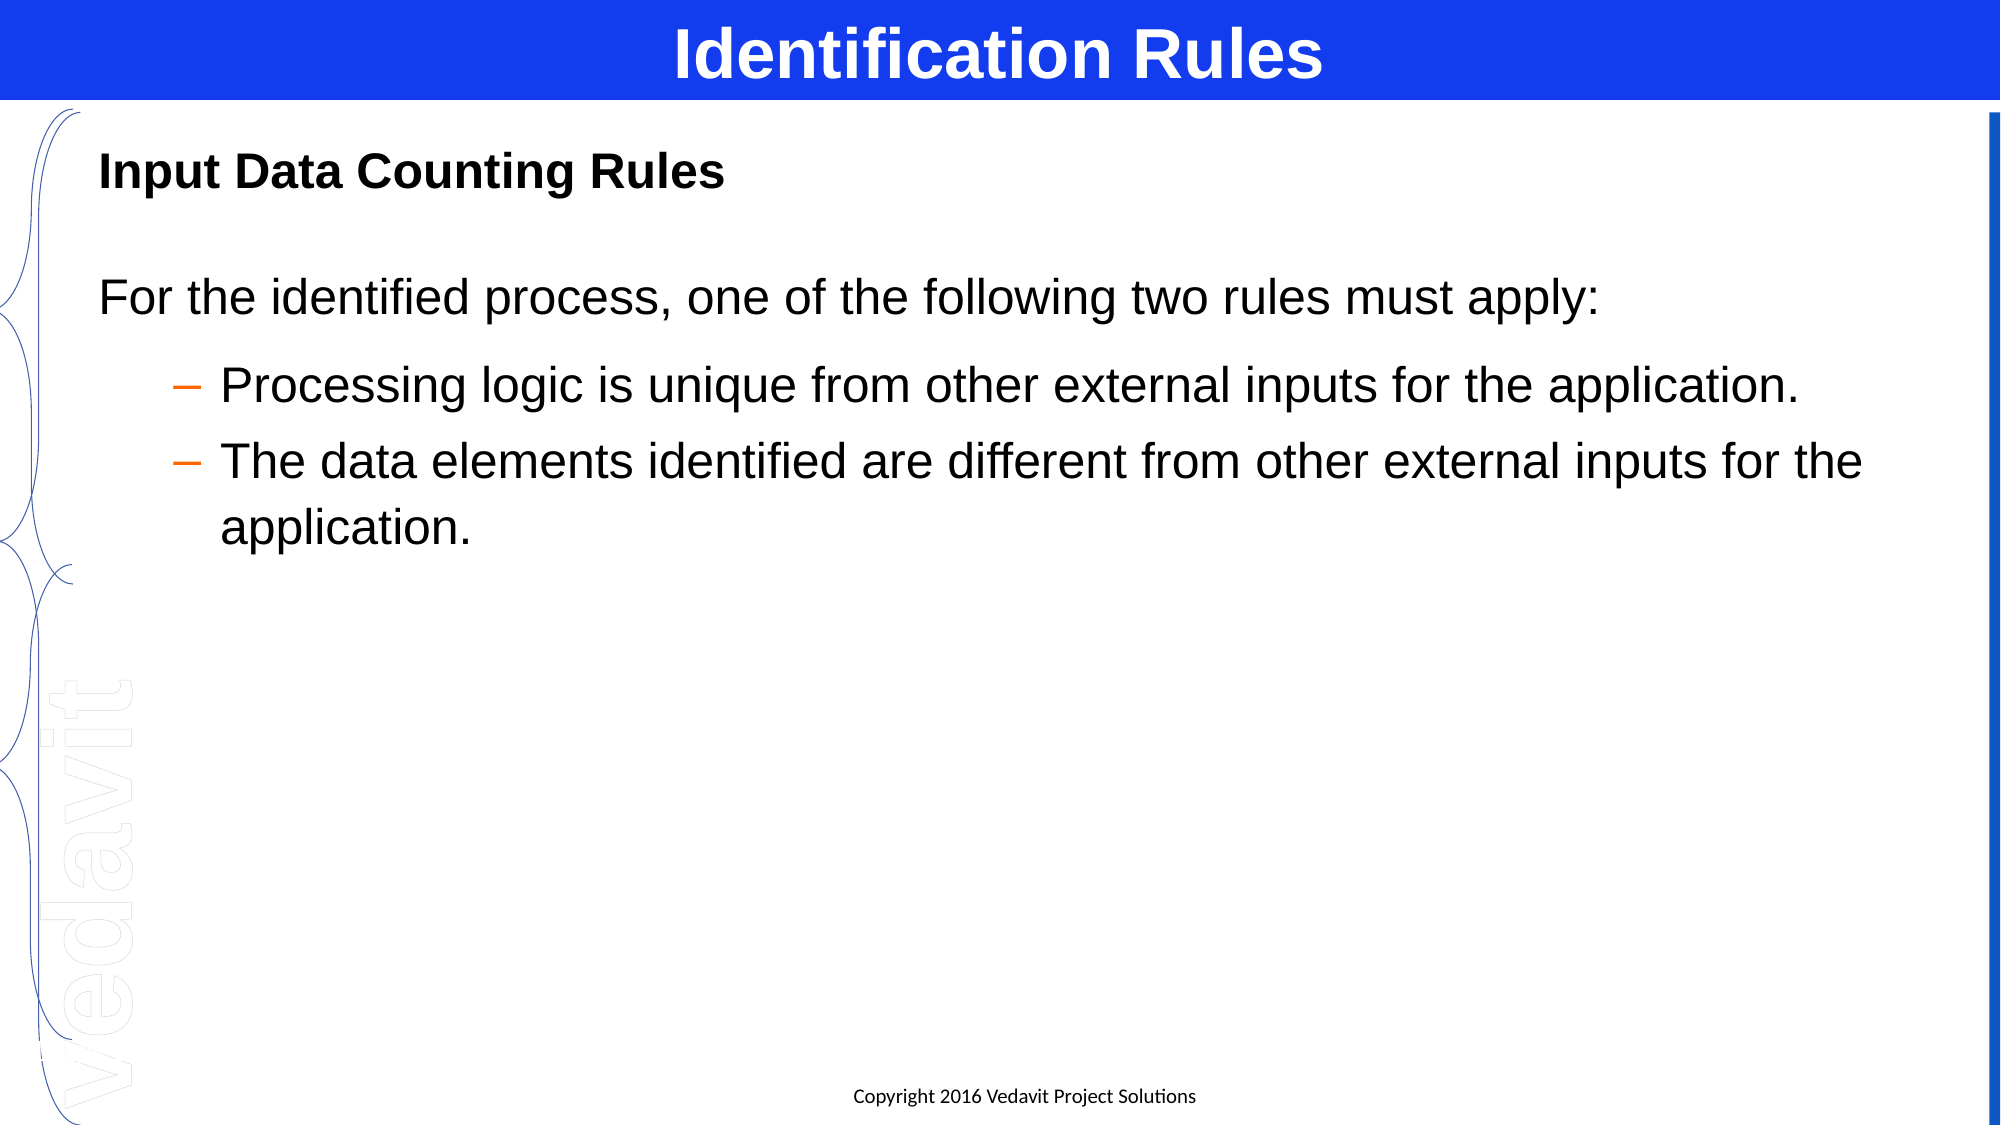

# Identification Rules

Input Data Counting Rules

For the identified process, one of the following two rules must apply:
Processing logic is unique from other external inputs for the application.
The data elements identified are different from other external inputs for the application.

01-Apr-16
Slide #